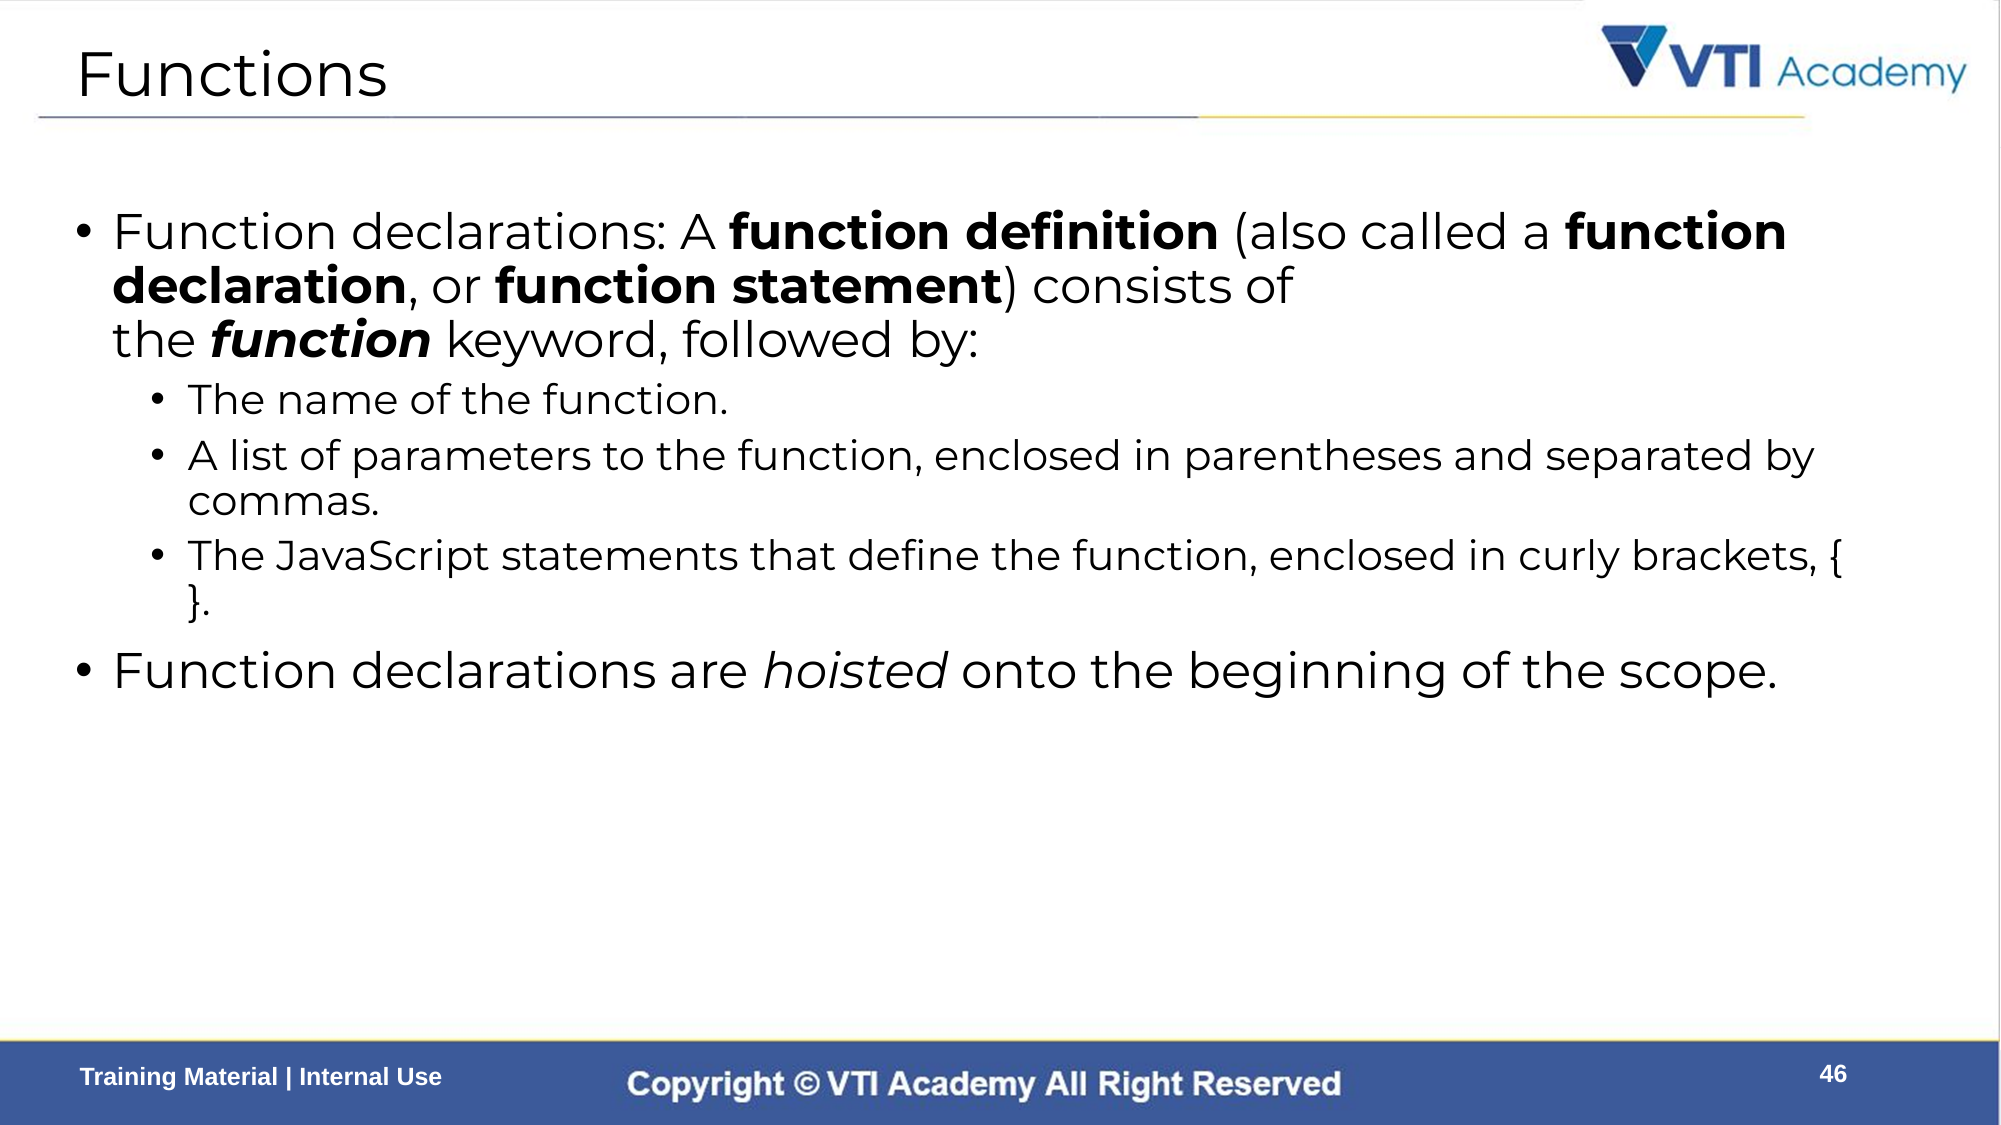

# Functions
Function declarations: A function definition (also called a function declaration, or function statement) consists of the function keyword, followed by:
The name of the function.
A list of parameters to the function, enclosed in parentheses and separated by commas.
The JavaScript statements that define the function, enclosed in curly brackets, { }.
Function declarations are hoisted onto the beginning of the scope.
46
Training Material | Internal Use